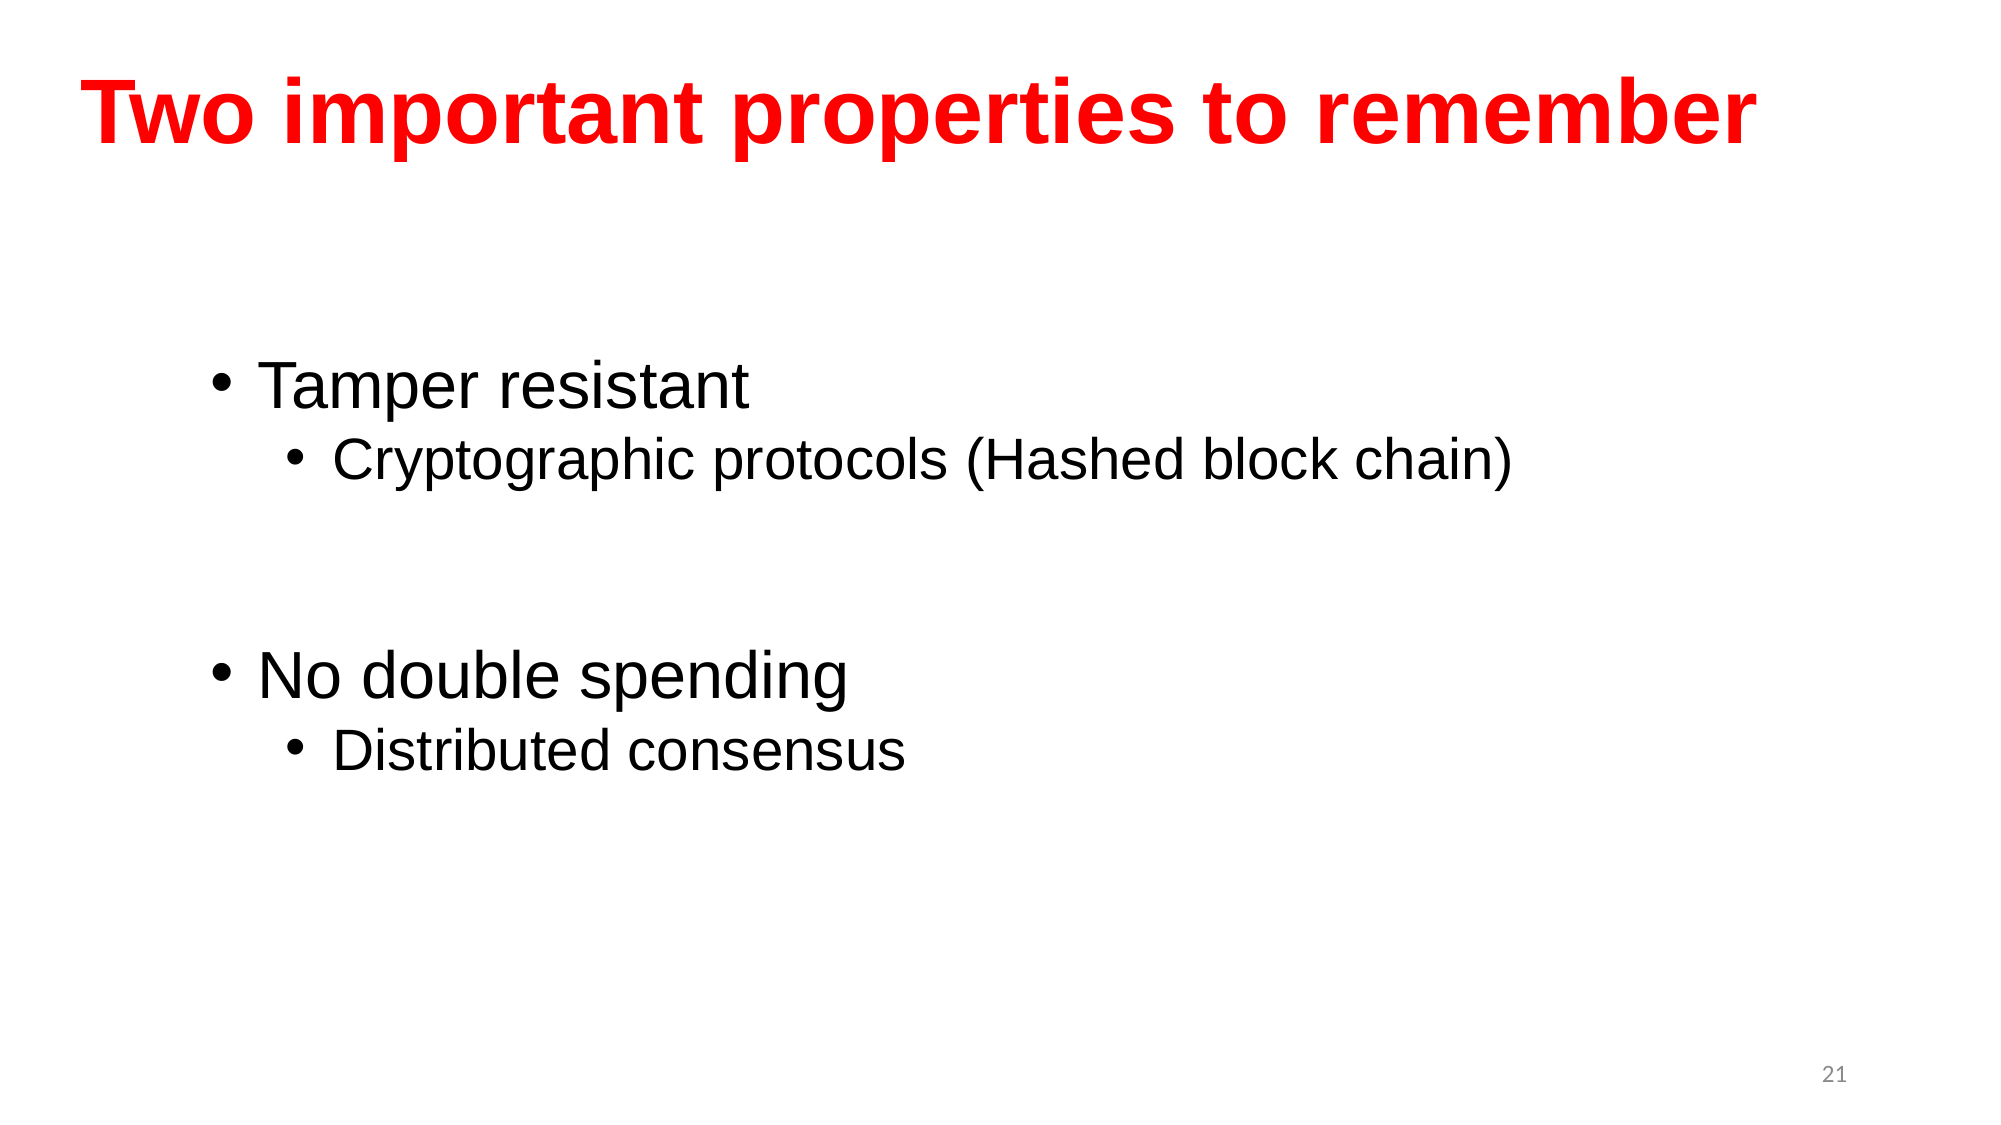

# Two important properties to remember
Tamper resistant
Cryptographic protocols (Hashed block chain)

No double spending
Distributed consensus
21